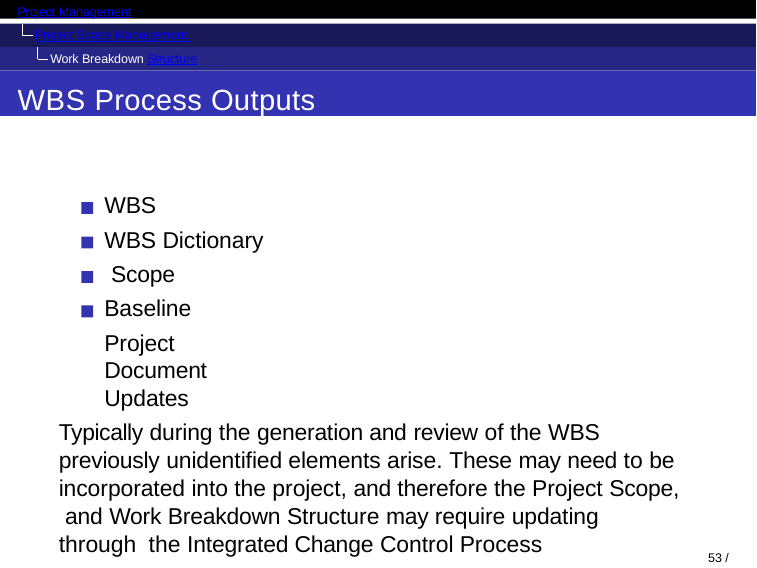

Project Management
Project Scope Management  Work Breakdown Structure

WBS Process Outputs
WBS
WBS Dictionary  Scope Baseline
Project Document Updates
Typically during the generation and review of the WBS  previously unidentified elements arise. These may need to be  incorporated into the project, and therefore the Project Scope,  and Work Breakdown Structure may require updating through  the Integrated Change Control Process

53 / 53